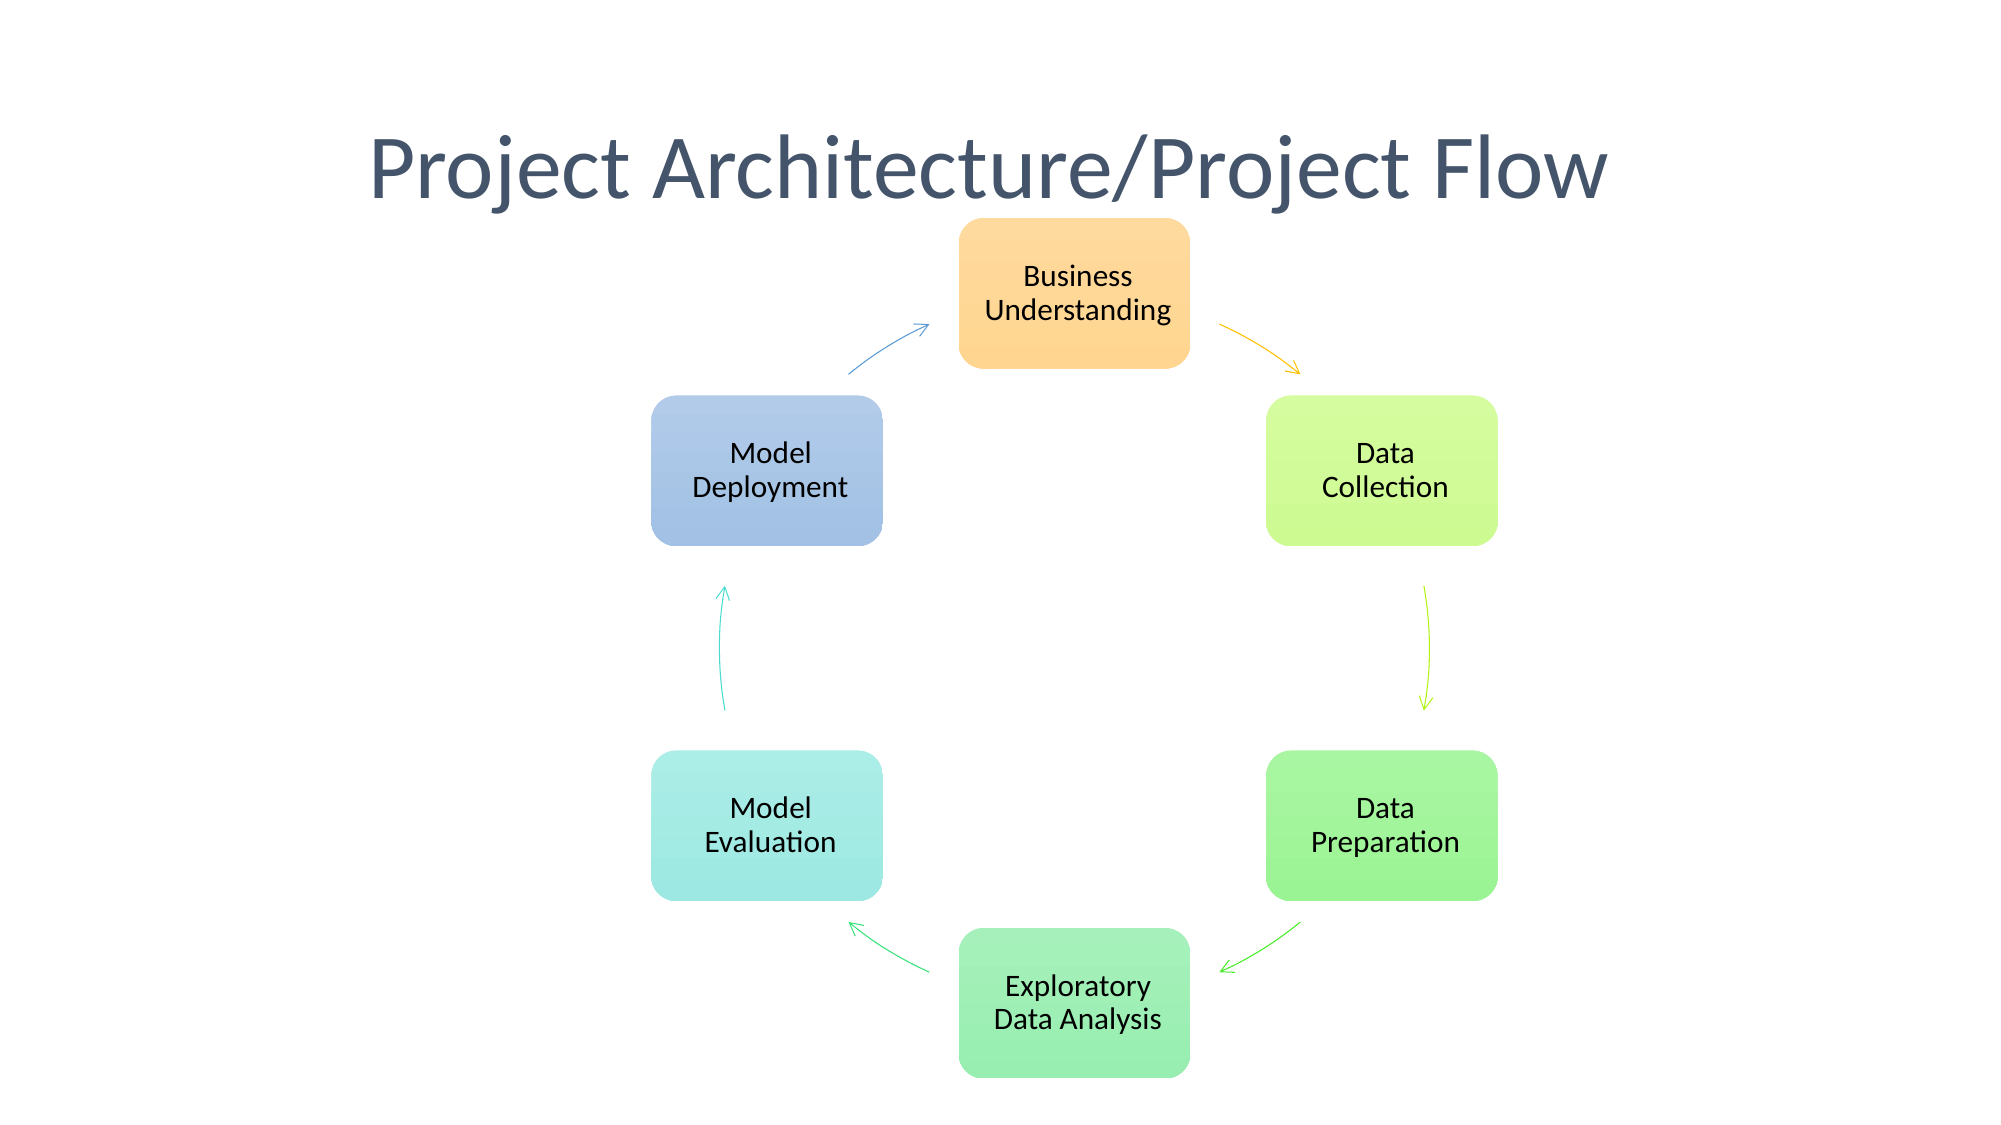

# Project Architecture/Project Flow
Business Understanding
Data Collection
Data Preparation
Exploratory Data Analysis
Model Evaluation
Model Deployment